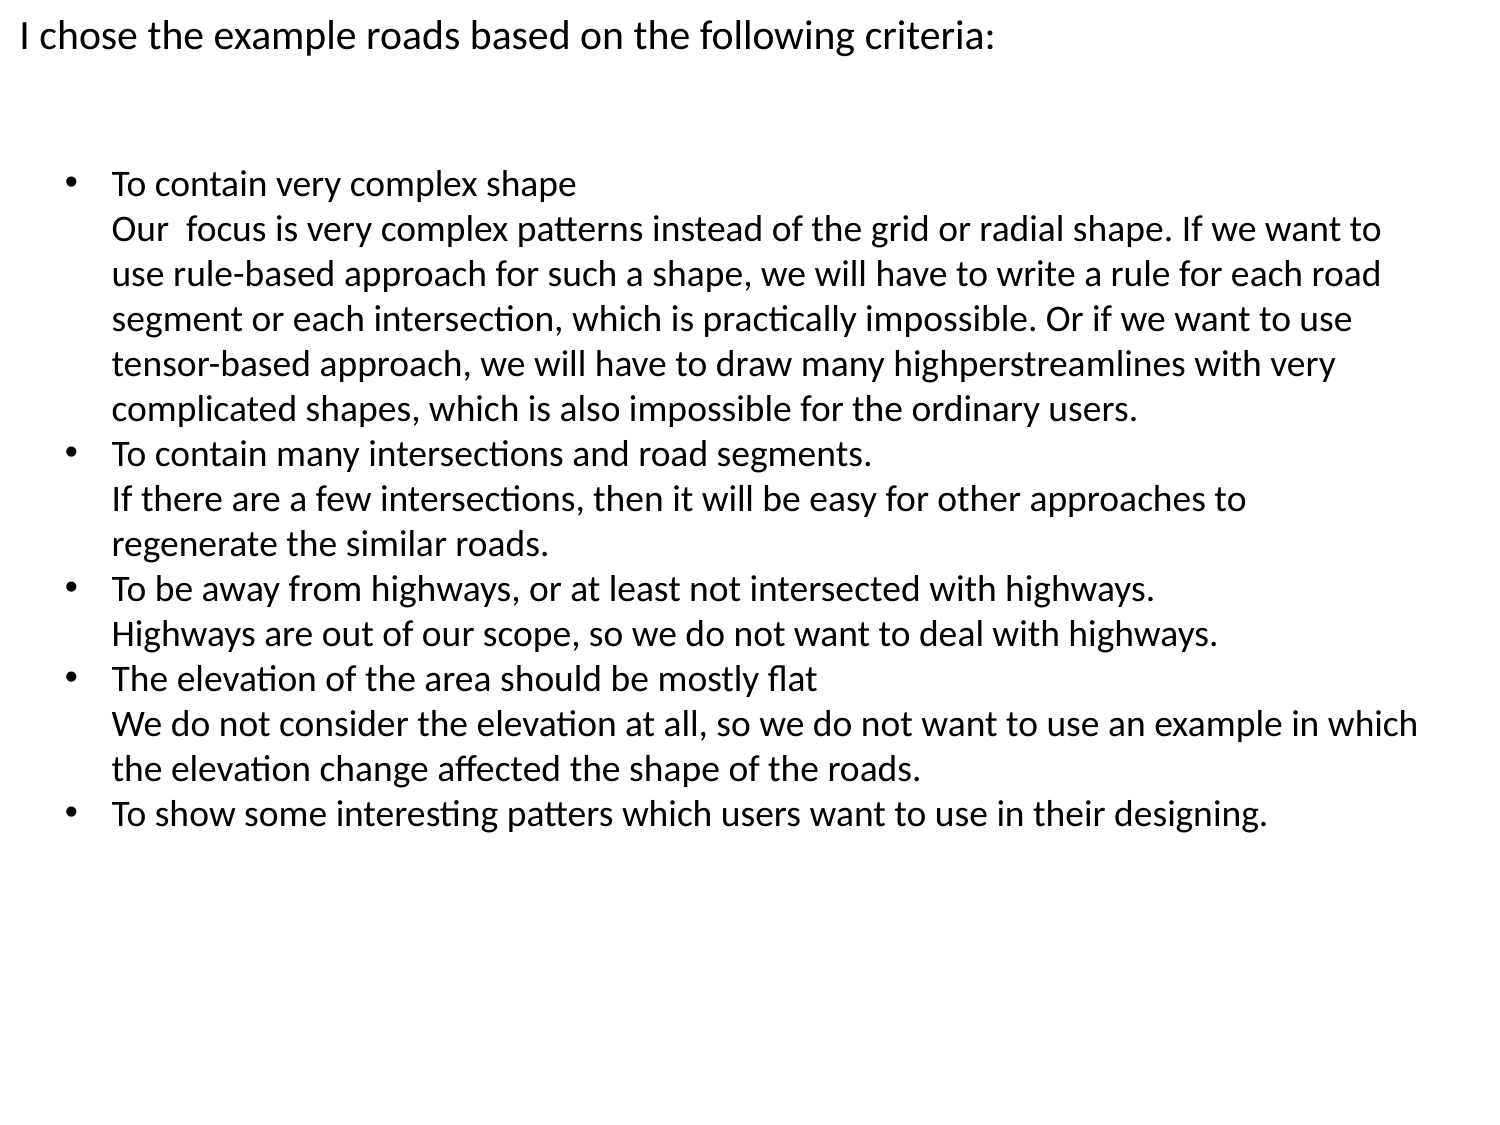

I chose the example roads based on the following criteria:
To contain very complex shape
Our  focus is very complex patterns instead of the grid or radial shape. If we want to use rule-based approach for such a shape, we will have to write a rule for each road segment or each intersection, which is practically impossible. Or if we want to use tensor-based approach, we will have to draw many highperstreamlines with very complicated shapes, which is also impossible for the ordinary users.
To contain many intersections and road segments.
If there are a few intersections, then it will be easy for other approaches to regenerate the similar roads.
To be away from highways, or at least not intersected with highways.
Highways are out of our scope, so we do not want to deal with highways.
The elevation of the area should be mostly flat
We do not consider the elevation at all, so we do not want to use an example in which the elevation change affected the shape of the roads.
To show some interesting patters which users want to use in their designing.